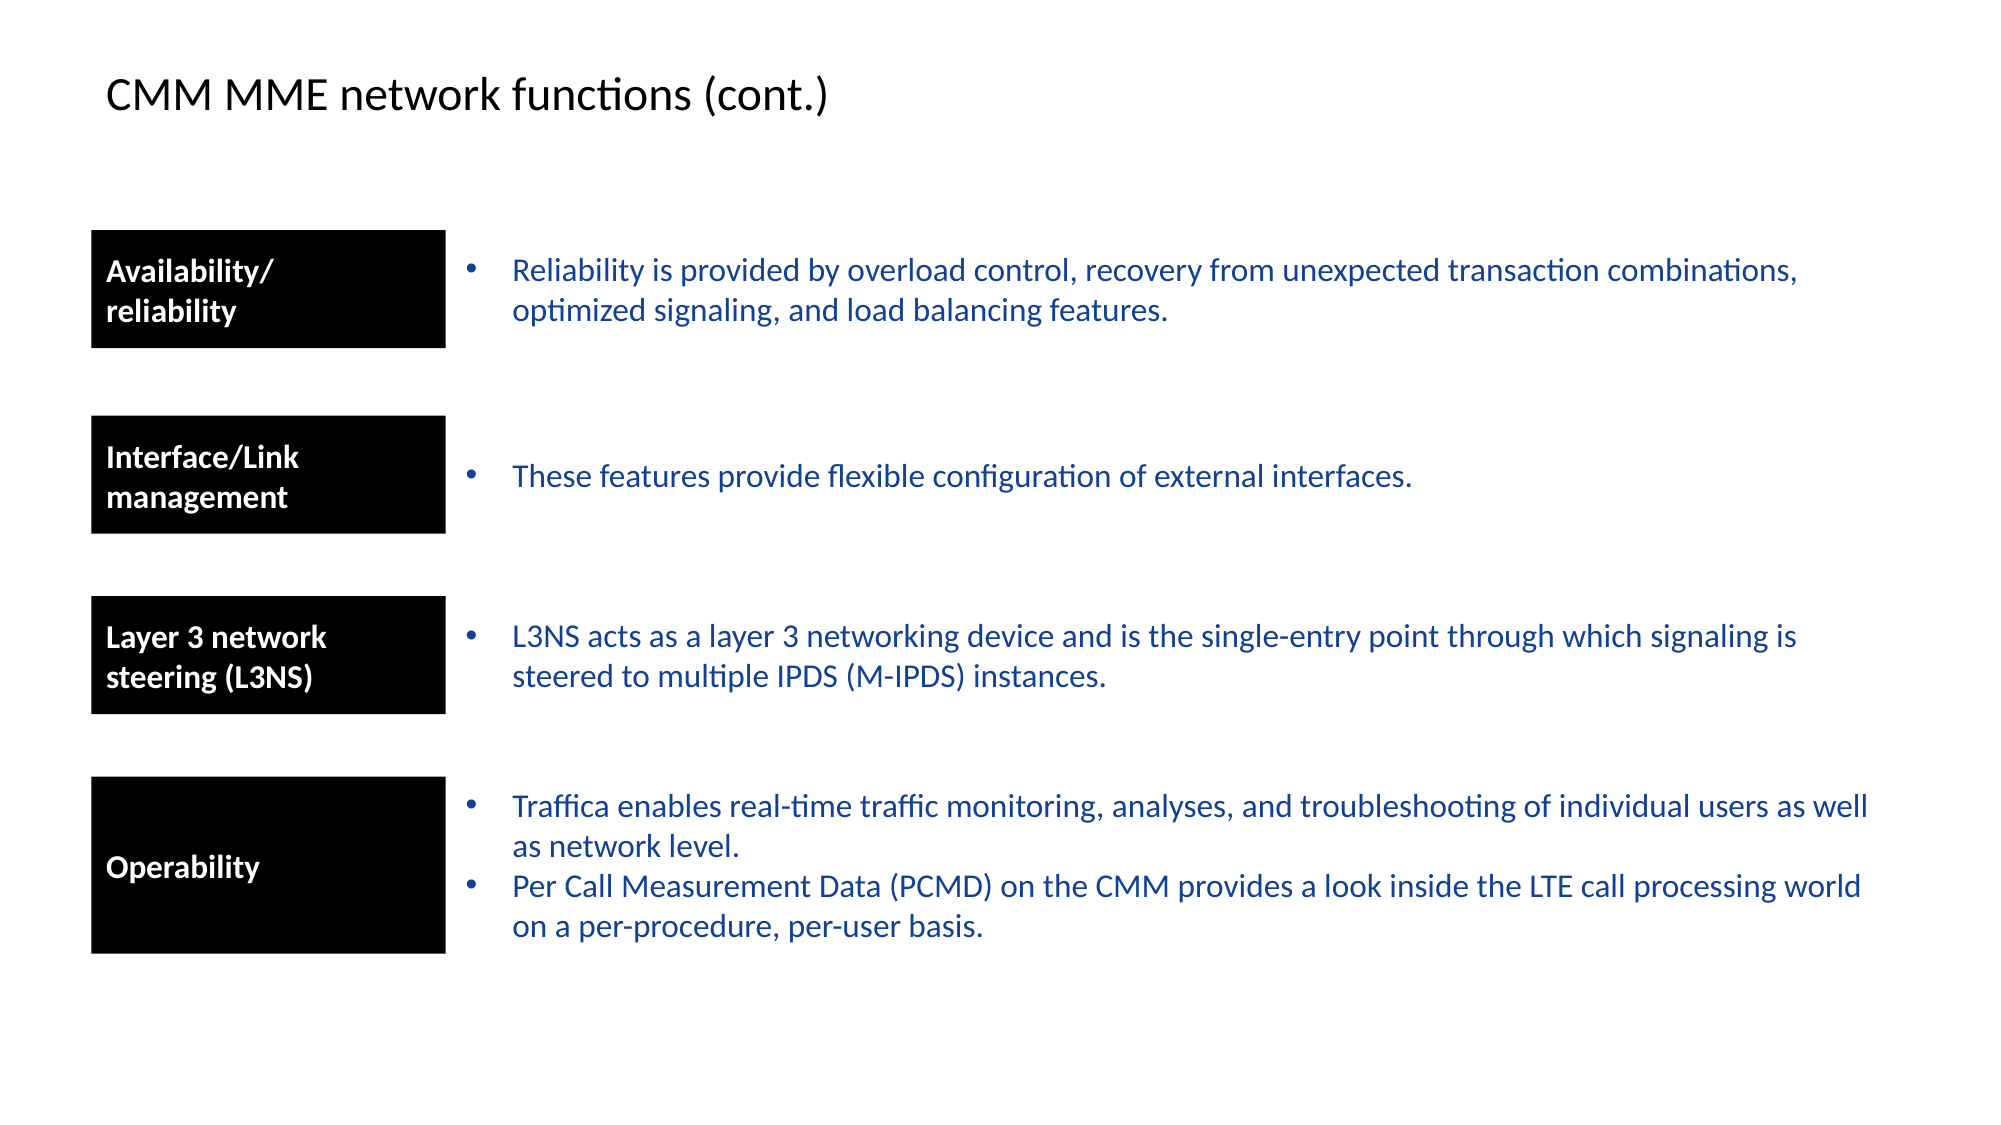

# CMM MME network functions (cont.)
Availability/
reliability
Reliability is provided by overload control, recovery from unexpected transaction combinations, optimized signaling, and load balancing features.
Interface/Link management
These features provide flexible configuration of external interfaces.
Layer 3 network steering (L3NS)
L3NS acts as a layer 3 networking device and is the single-entry point through which signaling is steered to multiple IPDS (M-IPDS) instances.
Operability
Traffica enables real-time traffic monitoring, analyses, and troubleshooting of individual users as well as network level.
Per Call Measurement Data (PCMD) on the CMM provides a look inside the LTE call processing world on a per-procedure, per-user basis.